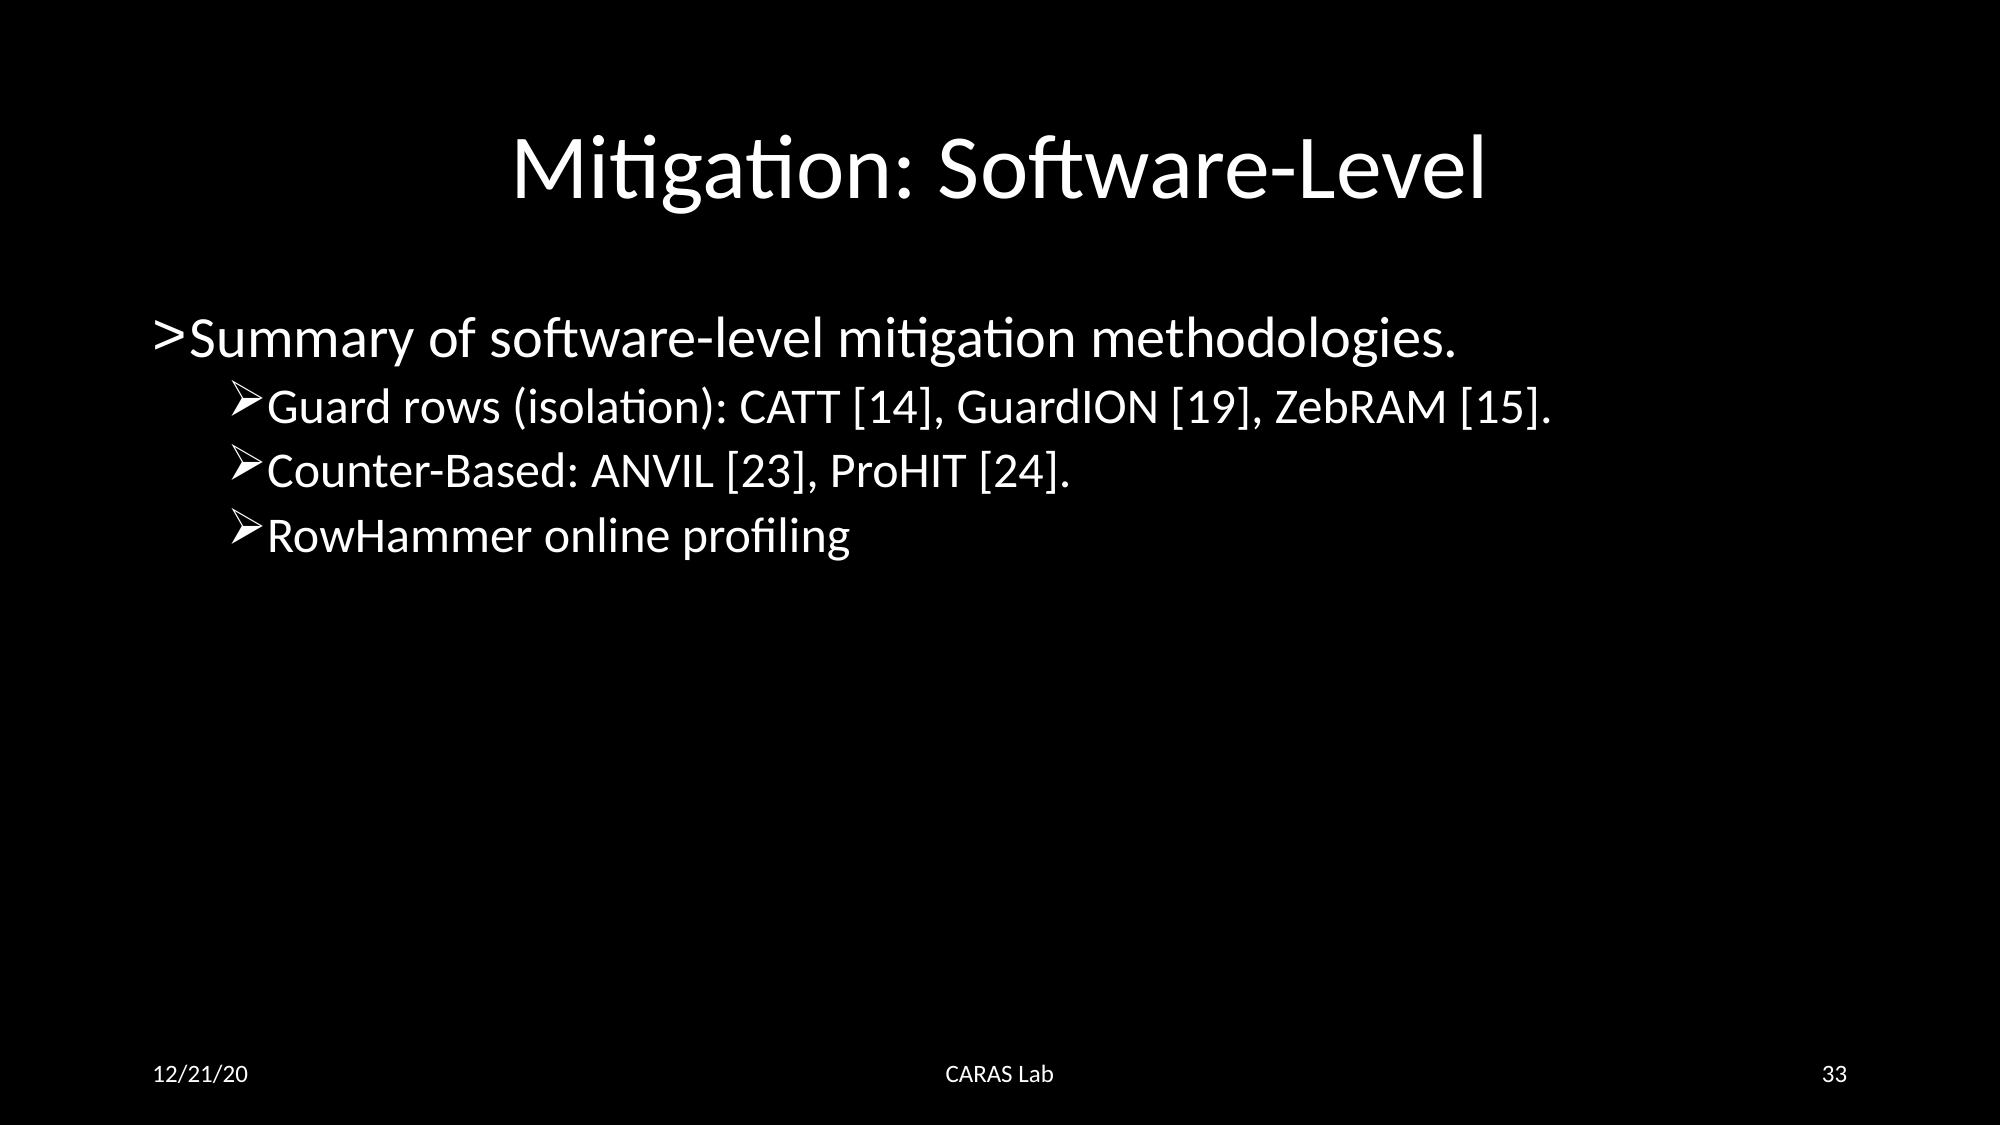

# Mitigation: Software-Level
Summary of software-level mitigation methodologies.
Guard rows (isolation): CATT [14], GuardION [19], ZebRAM [15].
Counter-Based: ANVIL [23], ProHIT [24].
RowHammer online profiling

12/21/20
CARAS Lab
33